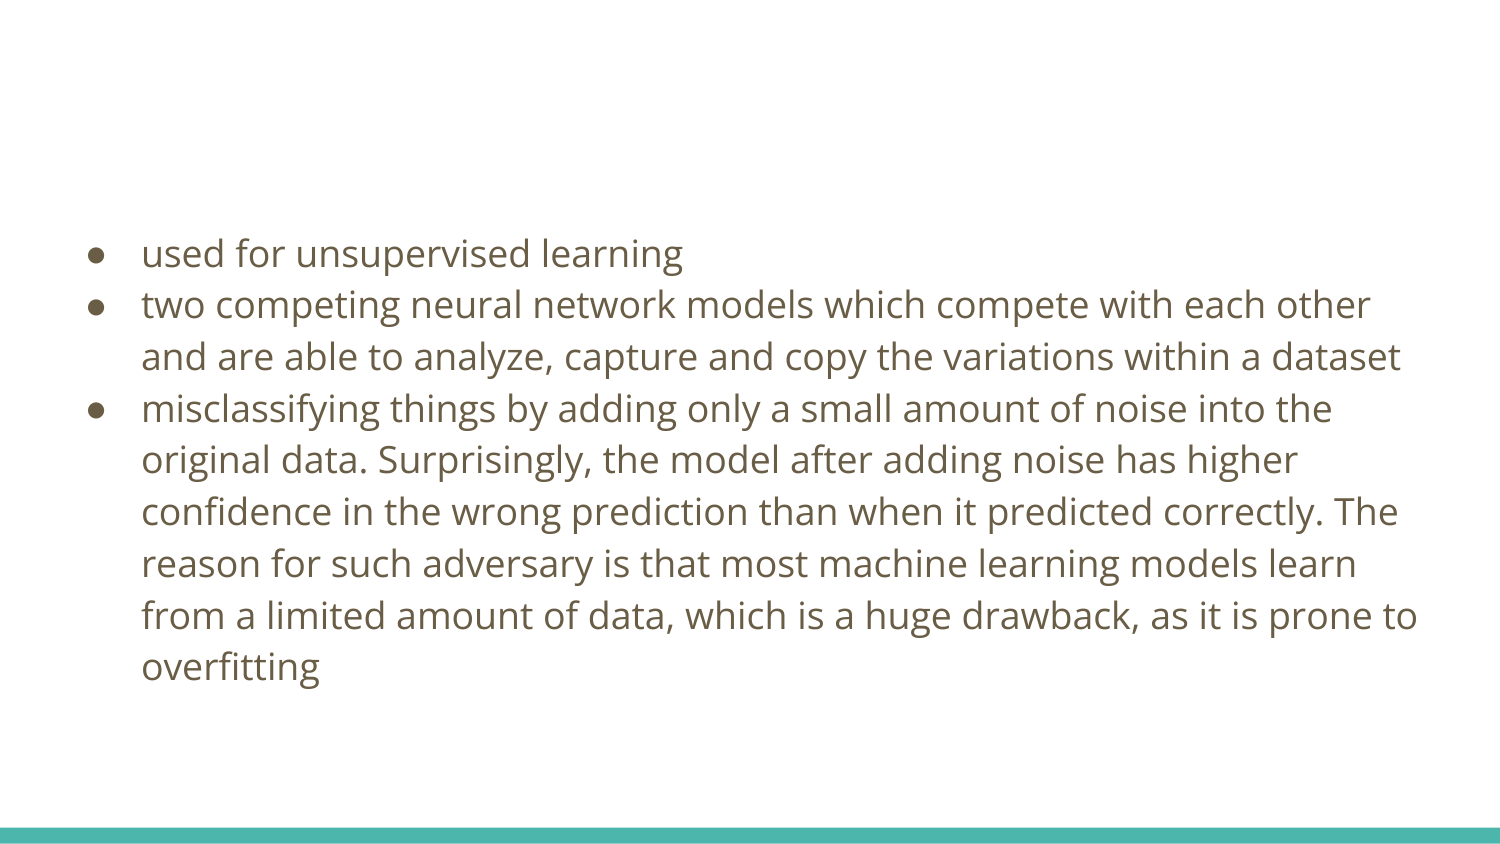

#
used for unsupervised learning
two competing neural network models which compete with each other and are able to analyze, capture and copy the variations within a dataset
misclassifying things by adding only a small amount of noise into the original data. Surprisingly, the model after adding noise has higher confidence in the wrong prediction than when it predicted correctly. The reason for such adversary is that most machine learning models learn from a limited amount of data, which is a huge drawback, as it is prone to overfitting